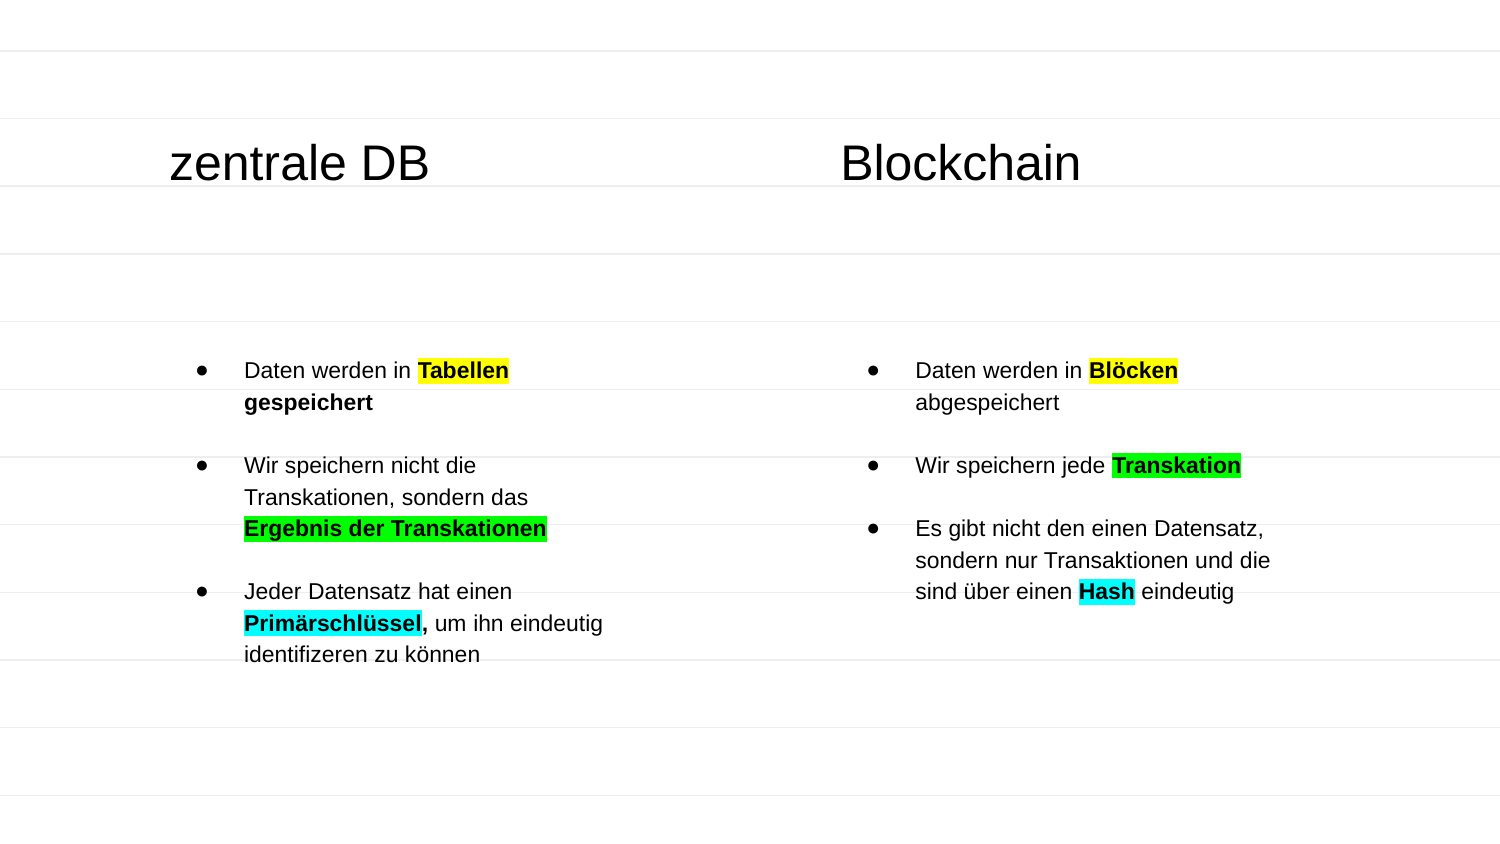

# zentrale DB
Blockchain
Daten werden in Tabellen gespeichert

Wir speichern nicht die Transkationen, sondern das Ergebnis der Transkationen
Jeder Datensatz hat einen Primärschlüssel, um ihn eindeutig identifizeren zu können
Daten werden in Blöcken abgespeichert

Wir speichern jede Transkation

Es gibt nicht den einen Datensatz, sondern nur Transaktionen und die sind über einen Hash eindeutig